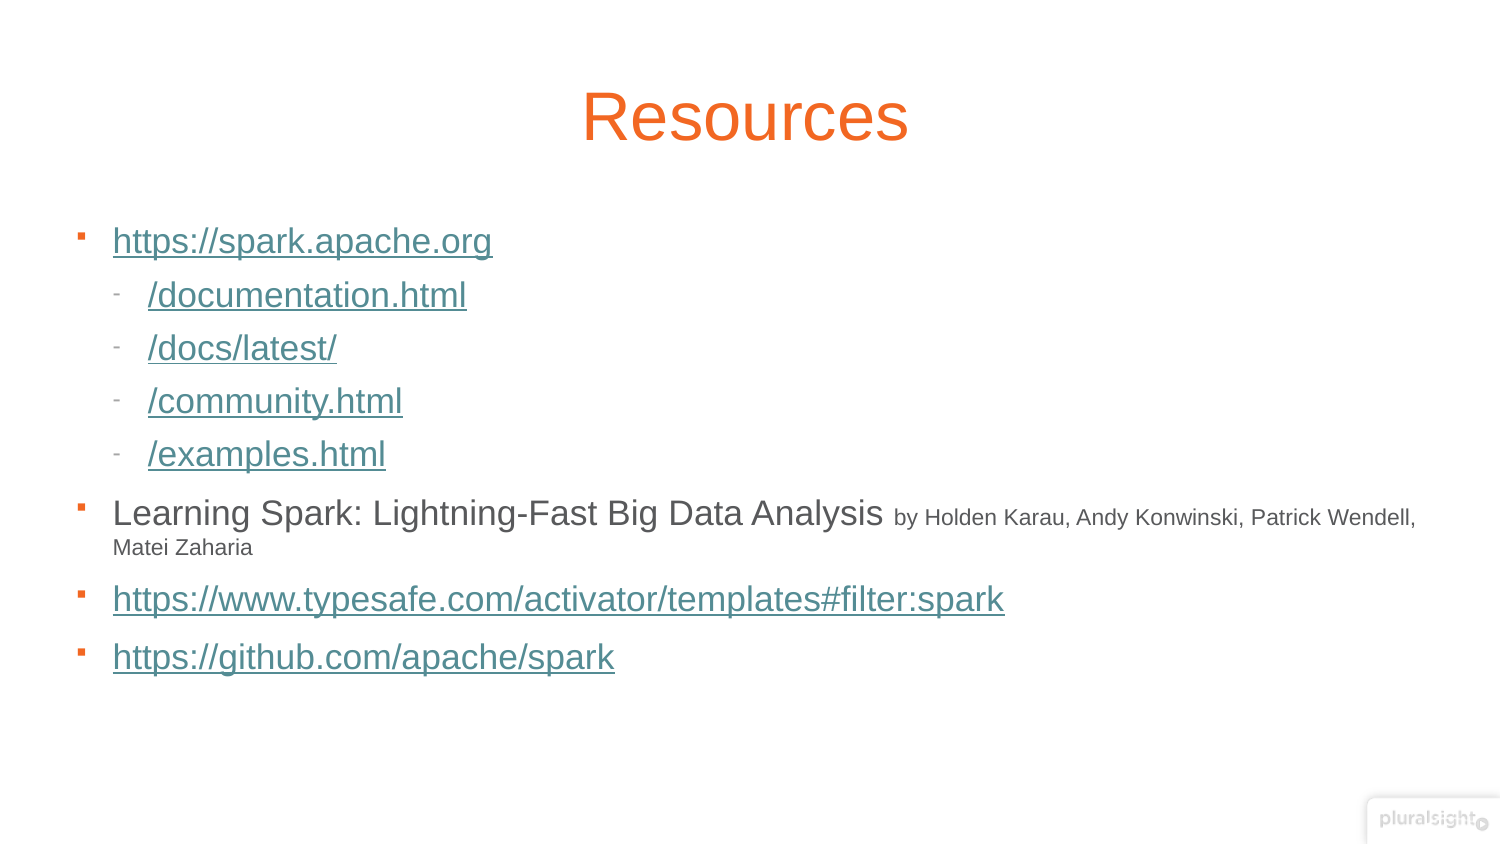

# Resources
https://spark.apache.org
/documentation.html
/docs/latest/
/community.html
/examples.html
Learning Spark: Lightning-Fast Big Data Analysis by Holden Karau, Andy Konwinski, Patrick Wendell, Matei Zaharia
https://www.typesafe.com/activator/templates#filter:spark
https://github.com/apache/spark